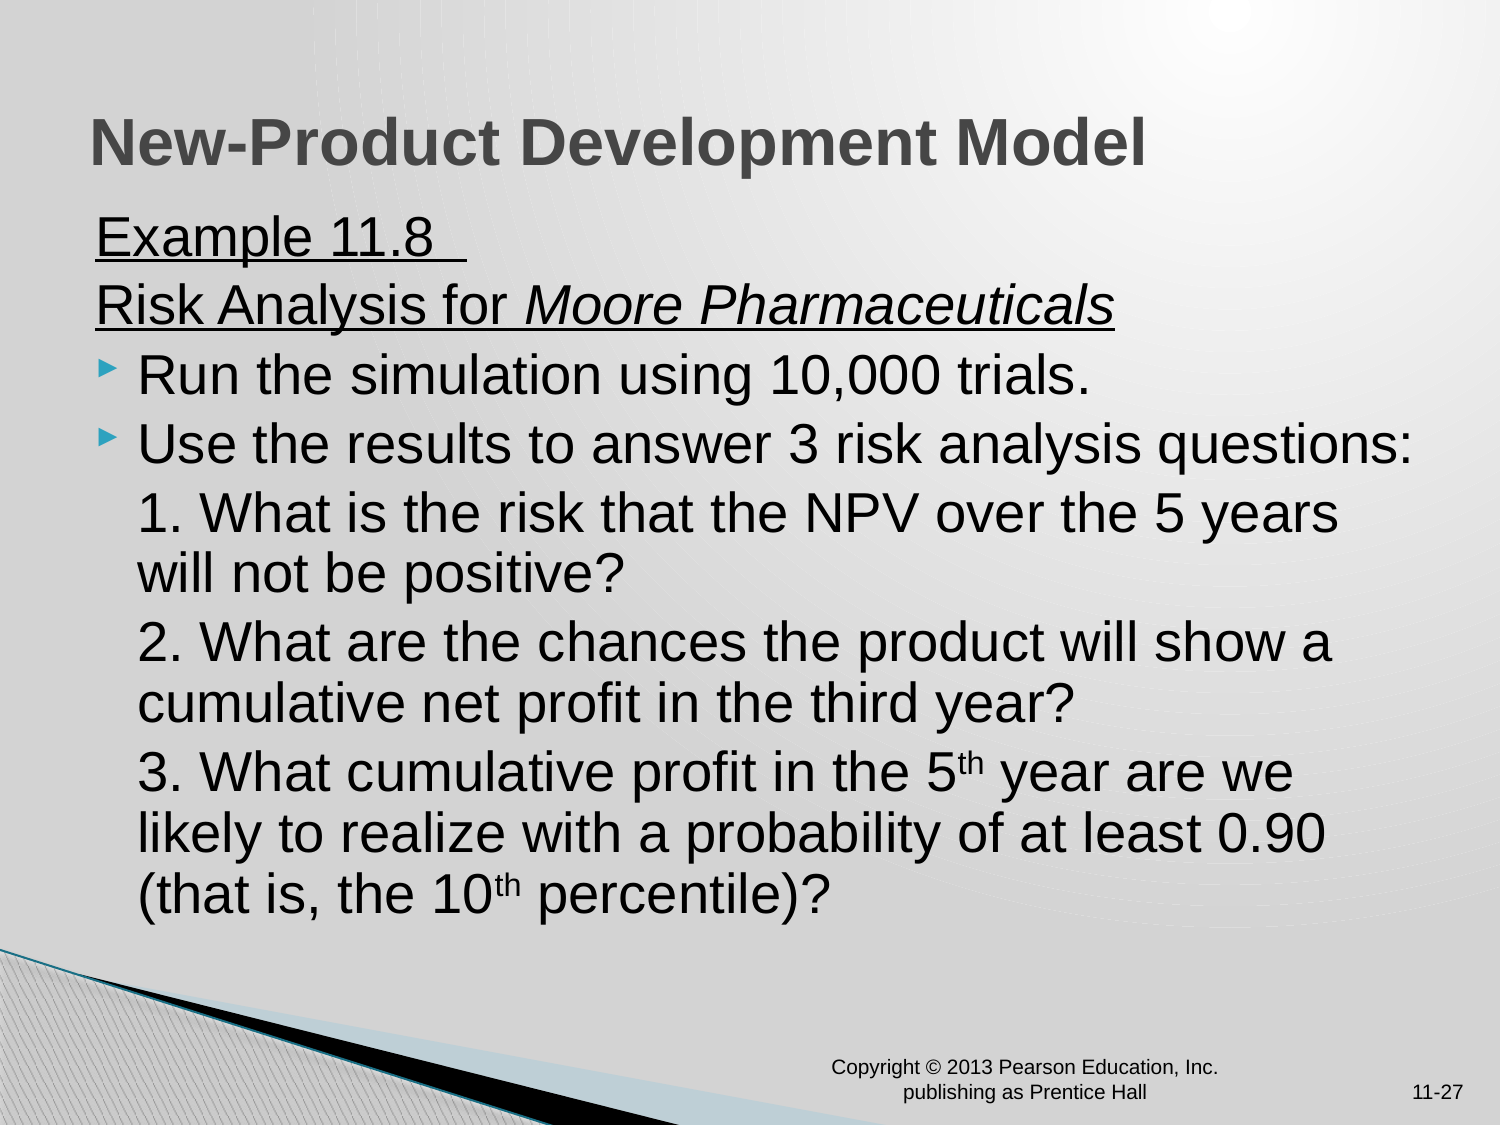

# New-Product Development Model
Example 11.8
Risk Analysis for Moore Pharmaceuticals
Run the simulation using 10,000 trials.
Use the results to answer 3 risk analysis questions:
	1. What is the risk that the NPV over the 5 years will not be positive?
	2. What are the chances the product will show a cumulative net profit in the third year?
	3. What cumulative profit in the 5th year are we likely to realize with a probability of at least 0.90 (that is, the 10th percentile)?

Copyright © 2013 Pearson Education, Inc. publishing as Prentice Hall
11-27